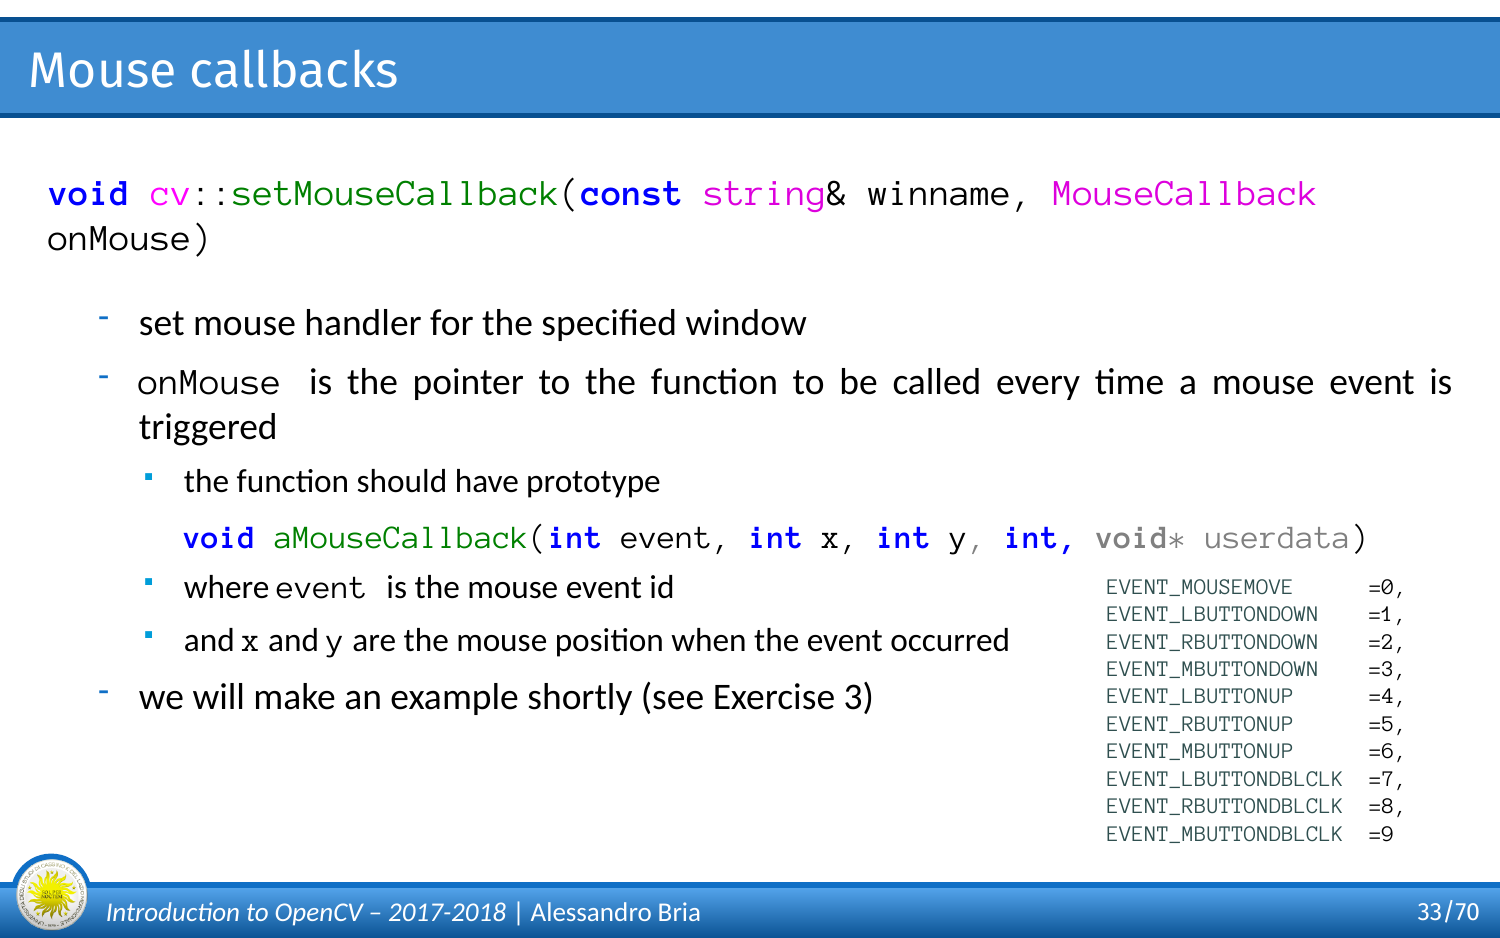

# Mouse callbacks
void cv::setMouseCallback(const string& winname, MouseCallback onMouse)

set mouse handler for the specified window
onMouse is the pointer to the function to be called every time a mouse event is triggered
the function should have prototype

where event is the mouse event id
and x and y are the mouse position when the event occurred
we will make an example shortly (see Exercise 3)

void aMouseCallback(int event, int x, int y, int, void* userdata)
    EVENT_MOUSEMOVE      =0,
    EVENT_LBUTTONDOWN    =1,
    EVENT_RBUTTONDOWN    =2,
    EVENT_MBUTTONDOWN    =3,
    EVENT_LBUTTONUP      =4,
    EVENT_RBUTTONUP      =5,
    EVENT_MBUTTONUP      =6,
    EVENT_LBUTTONDBLCLK  =7,
    EVENT_RBUTTONDBLCLK  =8,
    EVENT_MBUTTONDBLCLK  =9